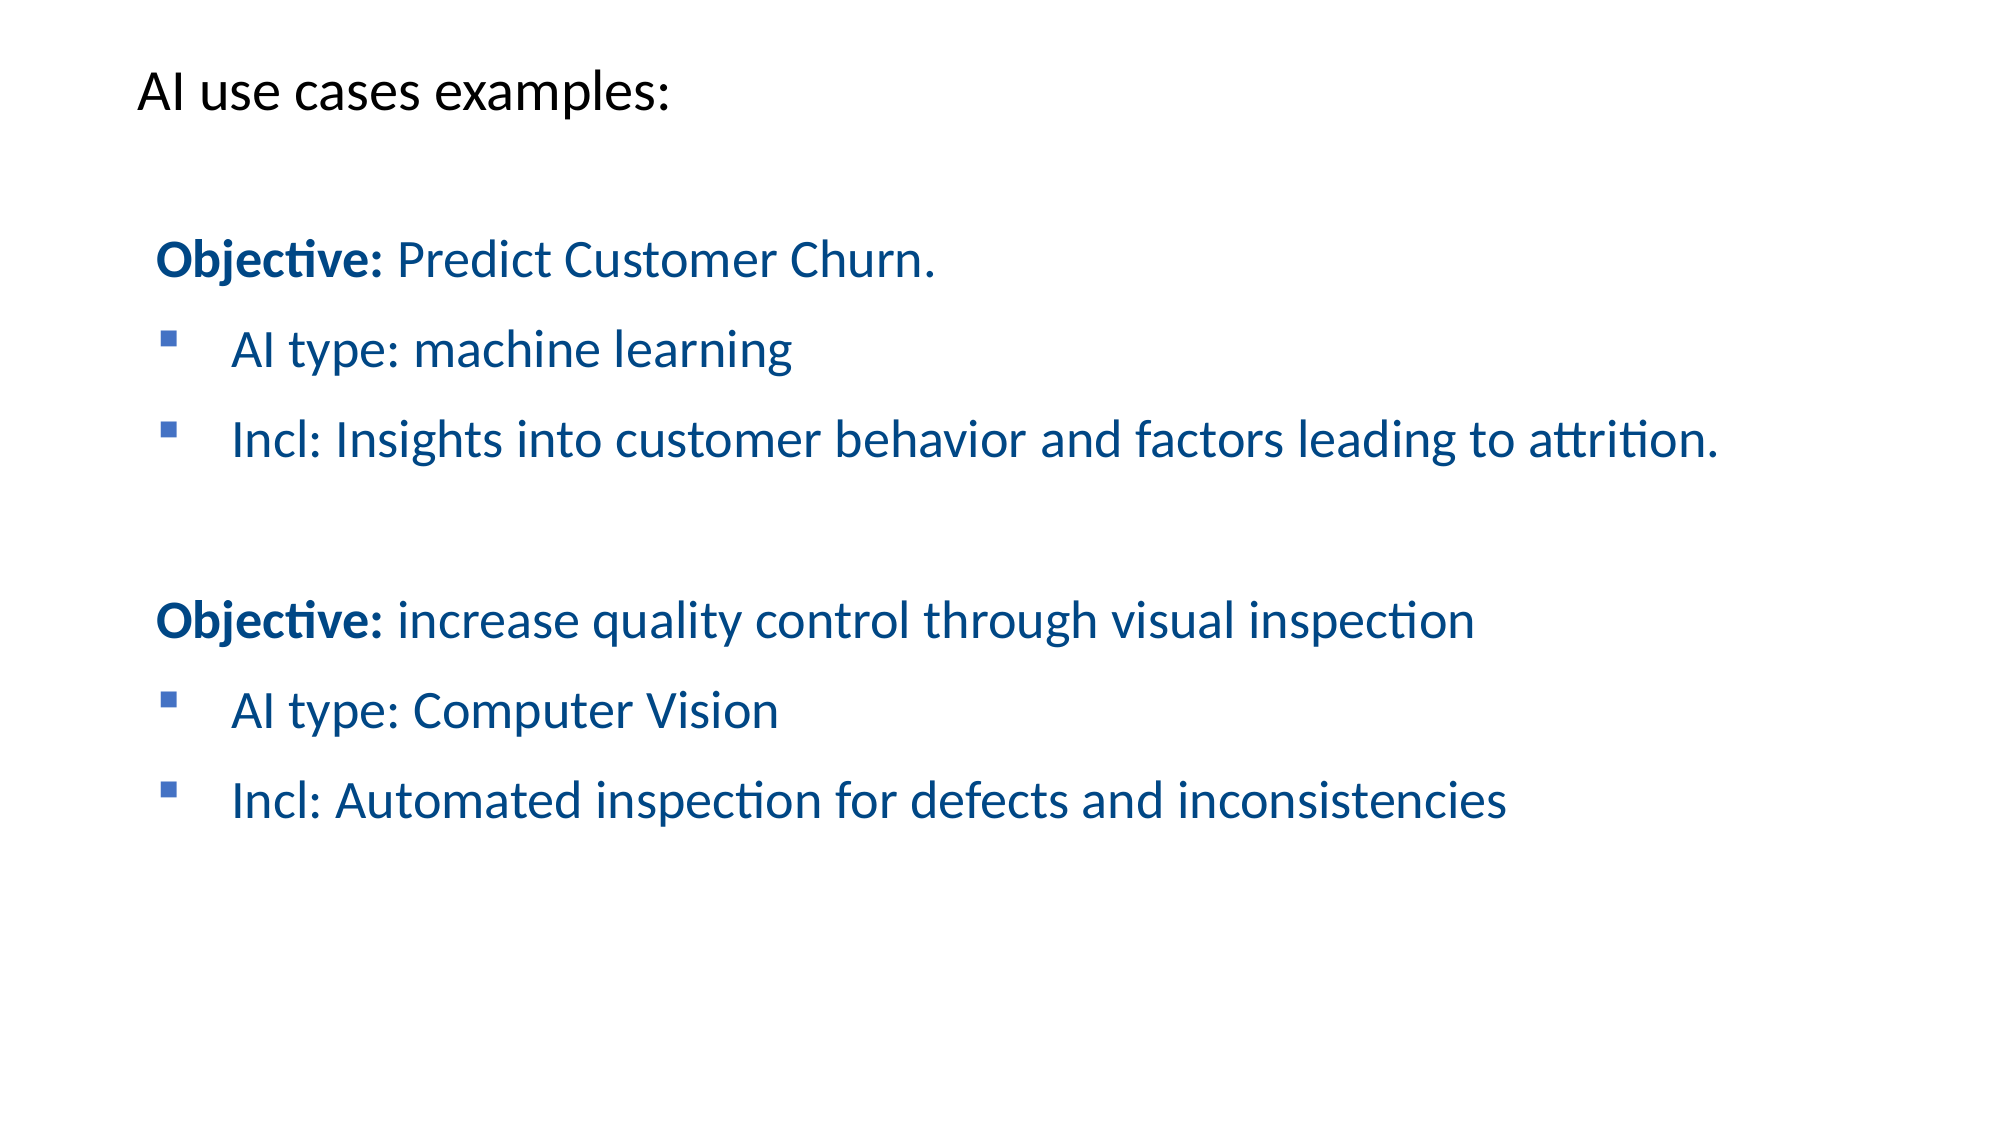

# AI use cases examples:
Objective: Predict Customer Churn.
AI type: machine learning
Incl: Insights into customer behavior and factors leading to attrition.

Objective: increase quality control through visual inspection
AI type: Computer Vision
Incl: Automated inspection for defects and inconsistencies